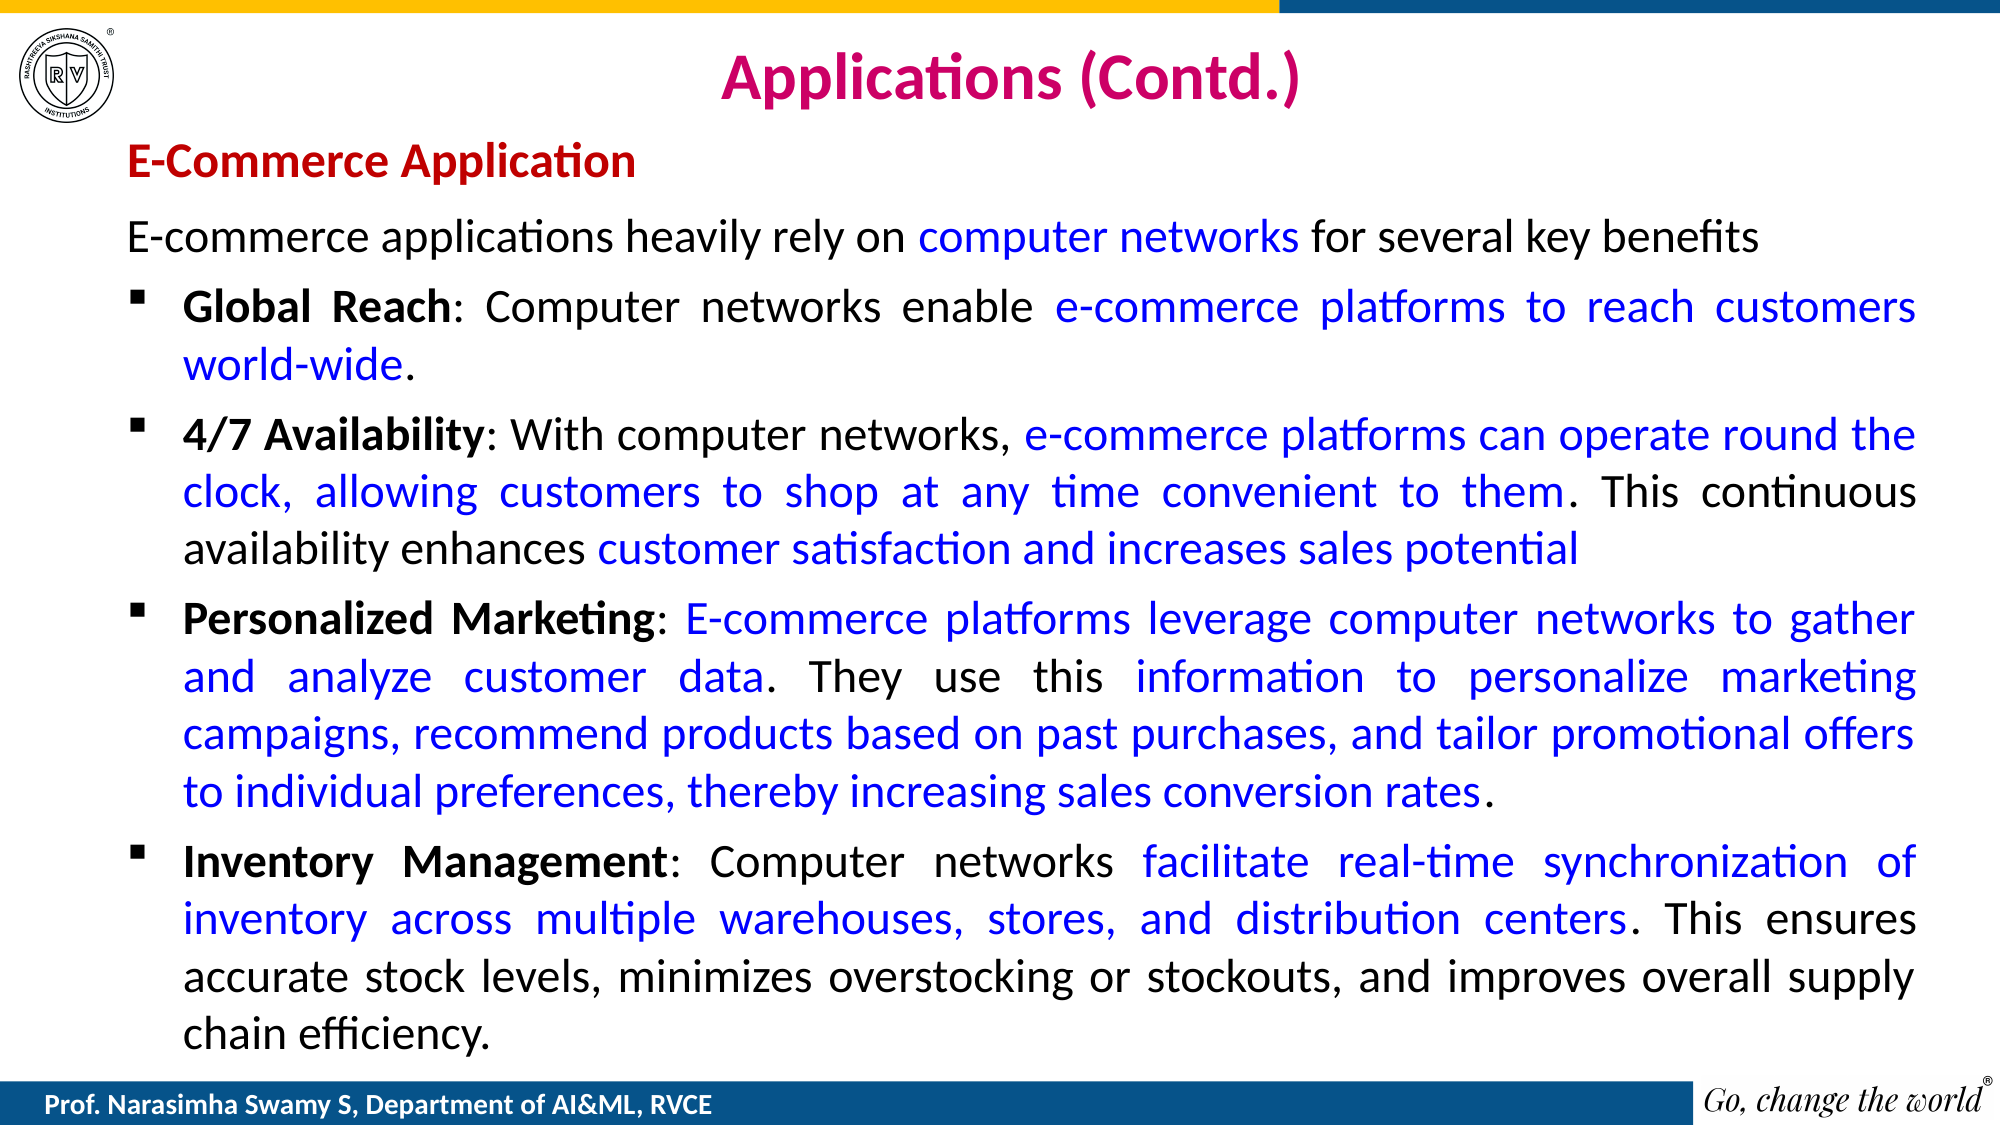

# Applications (Contd.)
E-Commerce Application
E-commerce applications heavily rely on computer networks for several key benefits
Global Reach: Computer networks enable e-commerce platforms to reach customers world-wide.
4/7 Availability: With computer networks, e-commerce platforms can operate round the clock, allowing customers to shop at any time convenient to them. This continuous availability enhances customer satisfaction and increases sales potential
Personalized Marketing: E-commerce platforms leverage computer networks to gather and analyze customer data. They use this information to personalize marketing campaigns, recommend products based on past purchases, and tailor promotional offers to individual preferences, thereby increasing sales conversion rates.
Inventory Management: Computer networks facilitate real-time synchronization of inventory across multiple warehouses, stores, and distribution centers. This ensures accurate stock levels, minimizes overstocking or stockouts, and improves overall supply chain efficiency.